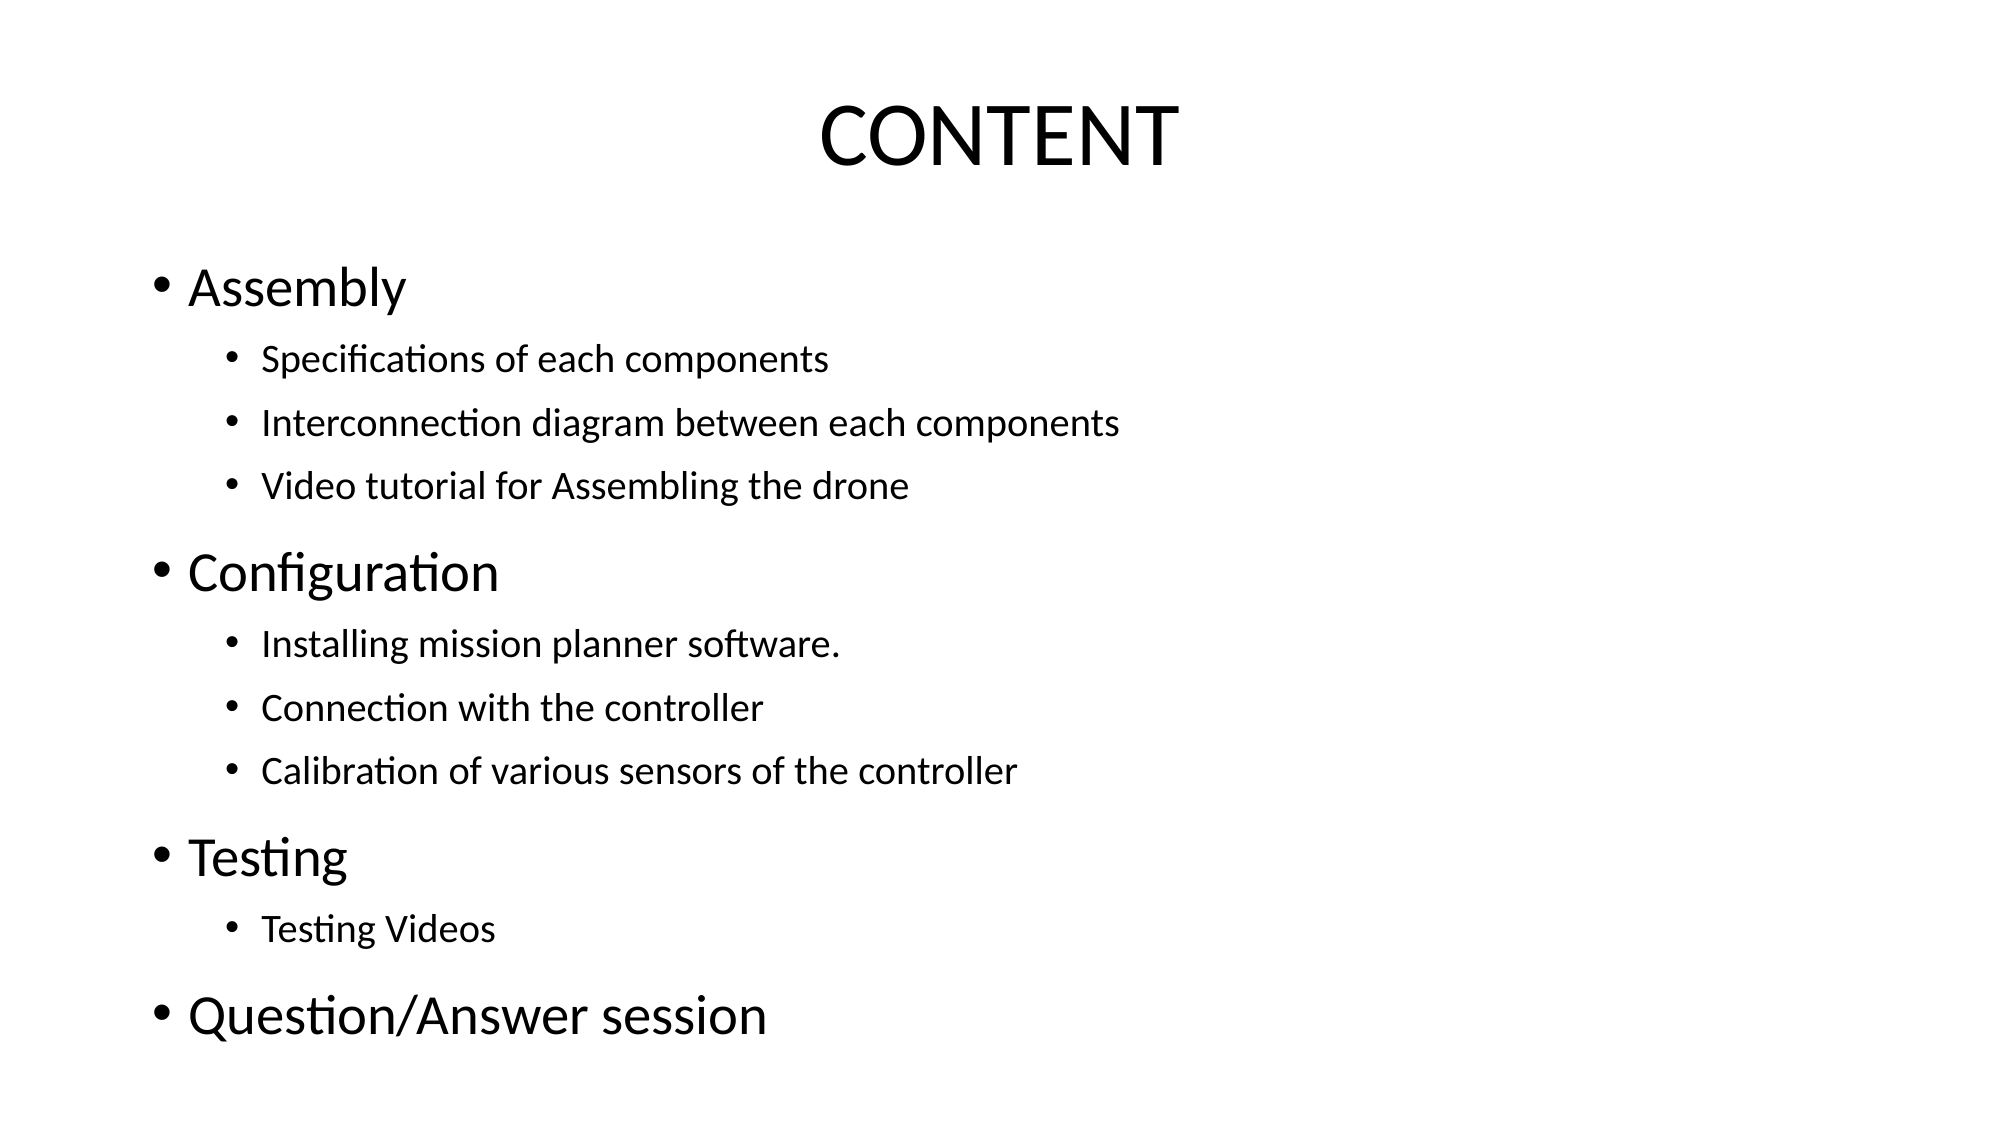

# CONTENT
Assembly
Specifications of each components
Interconnection diagram between each components
Video tutorial for Assembling the drone
Configuration
Installing mission planner software.
Connection with the controller
Calibration of various sensors of the controller
Testing
Testing Videos
Question/Answer session